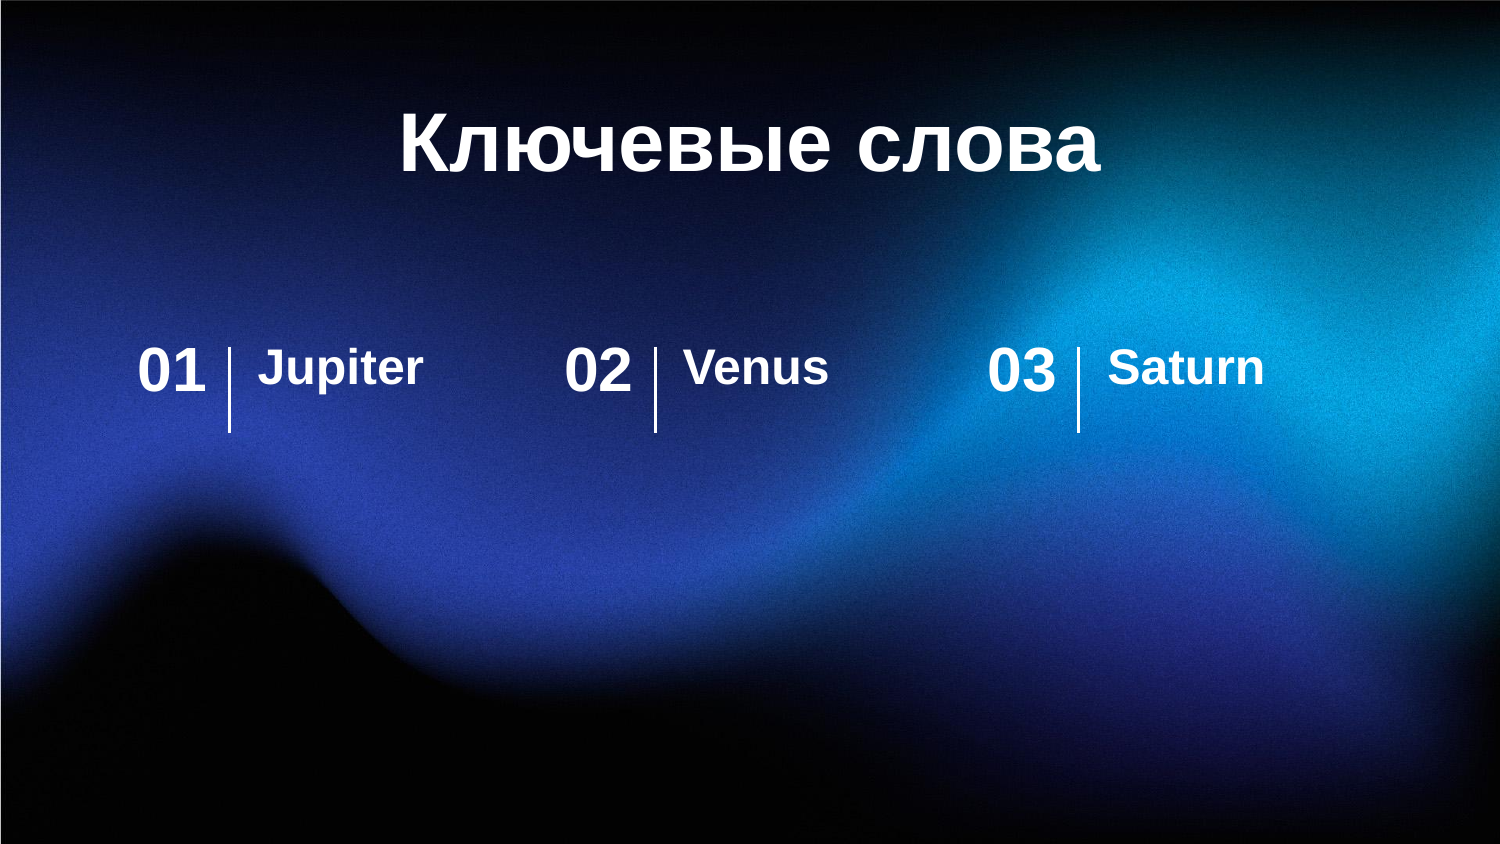

# Ключевые слова
01
02
03
Jupiter
Venus
Saturn